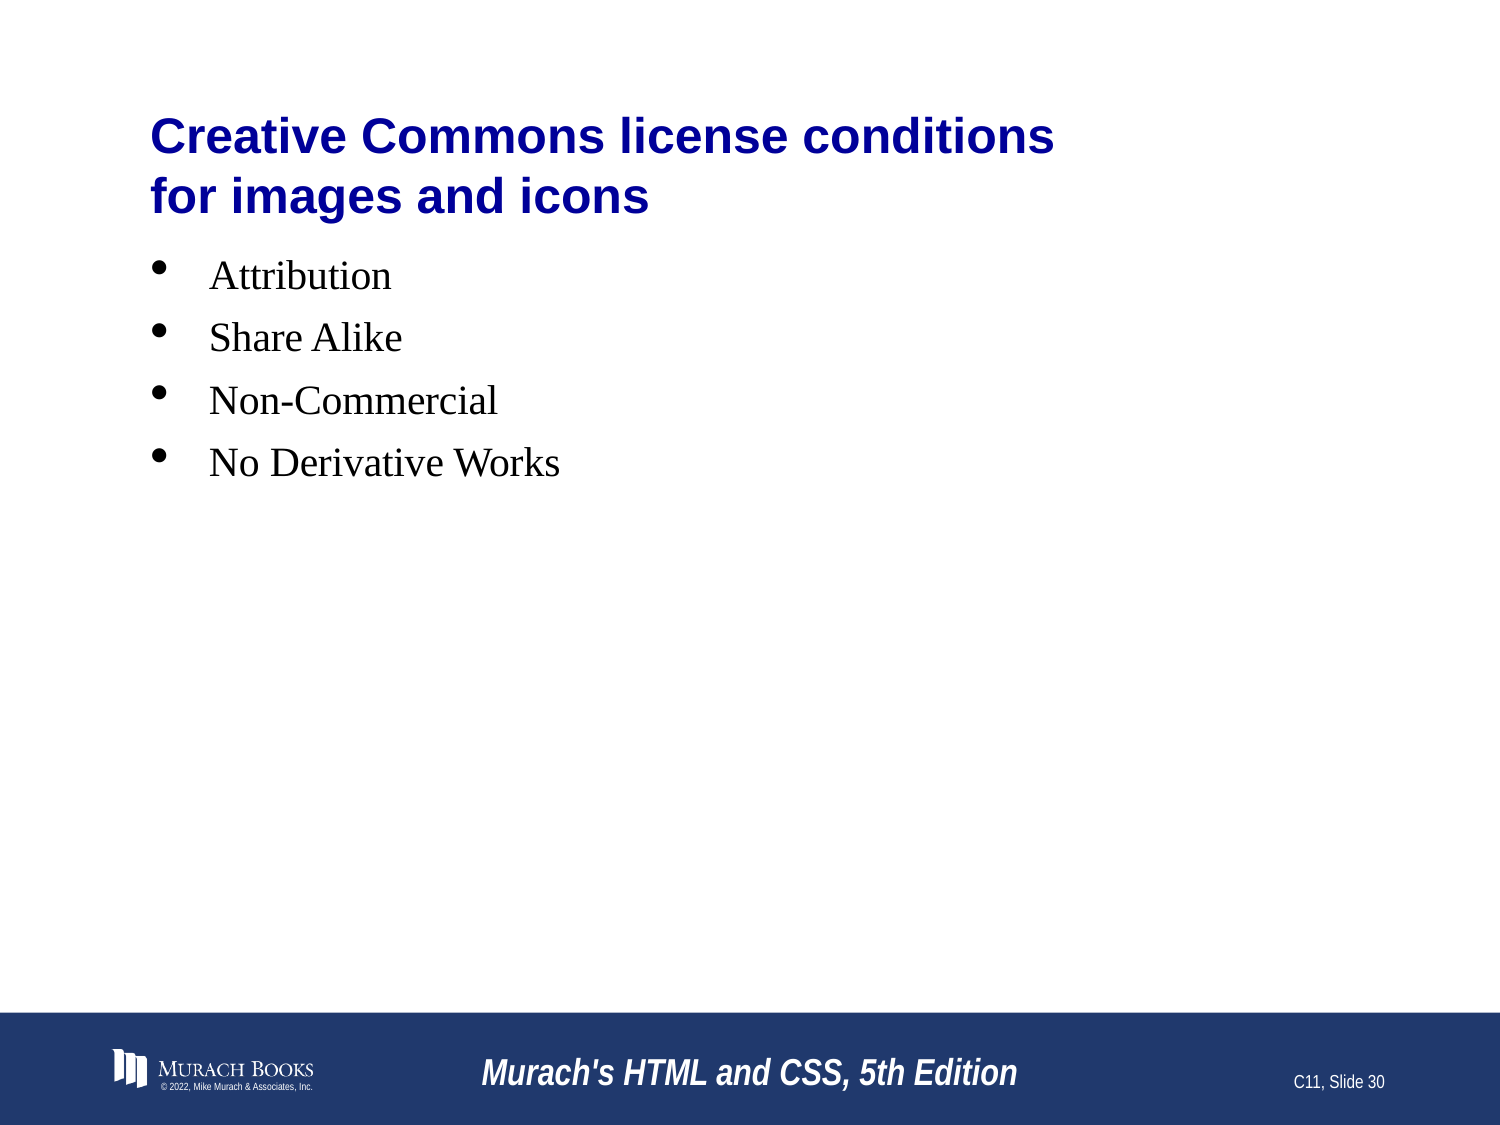

# Creative Commons license conditions for images and icons
Attribution
Share Alike
Non-Commercial
No Derivative Works

© 2022, Mike Murach & Associates, Inc.
Murach's HTML and CSS, 5th Edition

C11, Slide 30